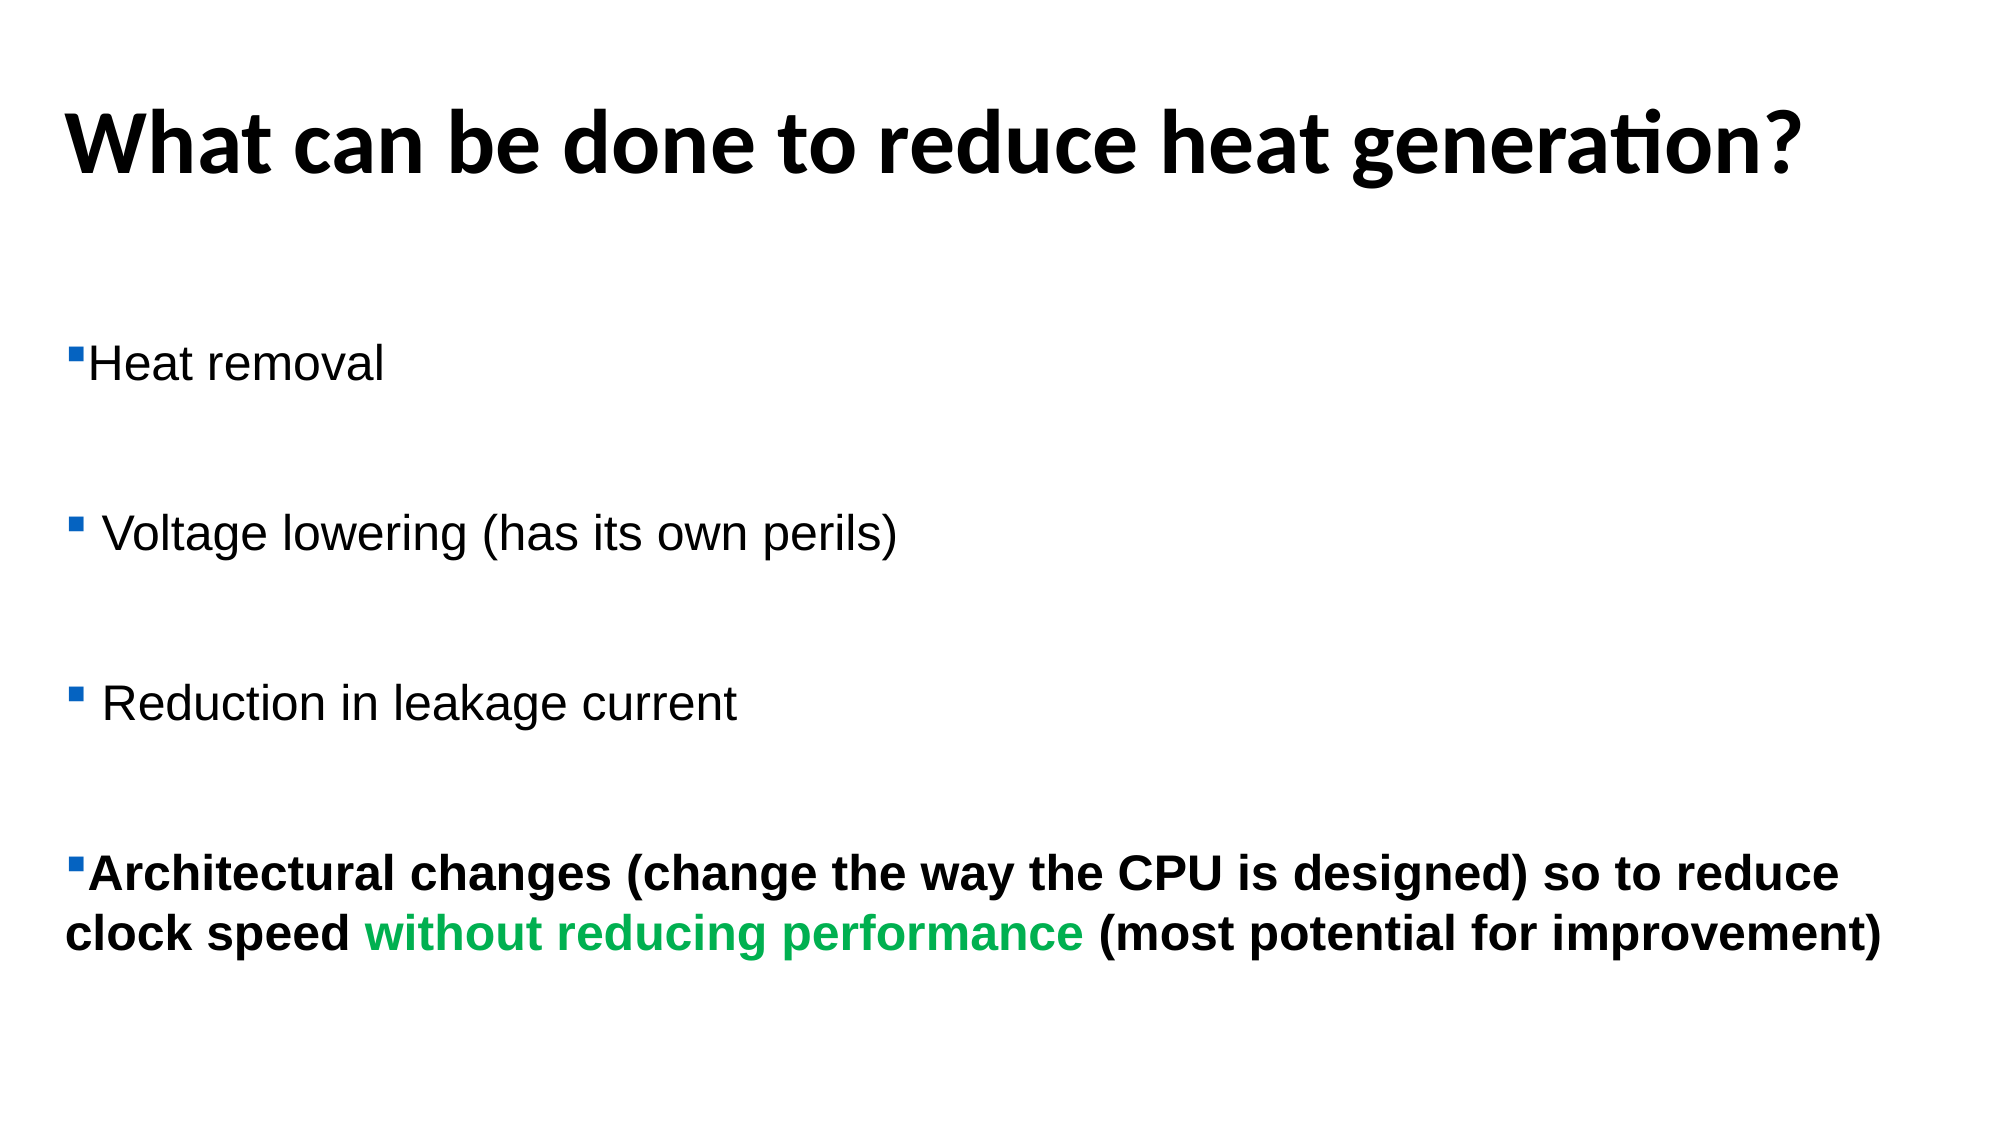

What can be done to reduce heat generation?

Heat removal

 Voltage lowering (has its own perils)

 Reduction in leakage current

Architectural changes (change the way the CPU is designed) so to reduce clock speed without reducing performance (most potential for improvement)